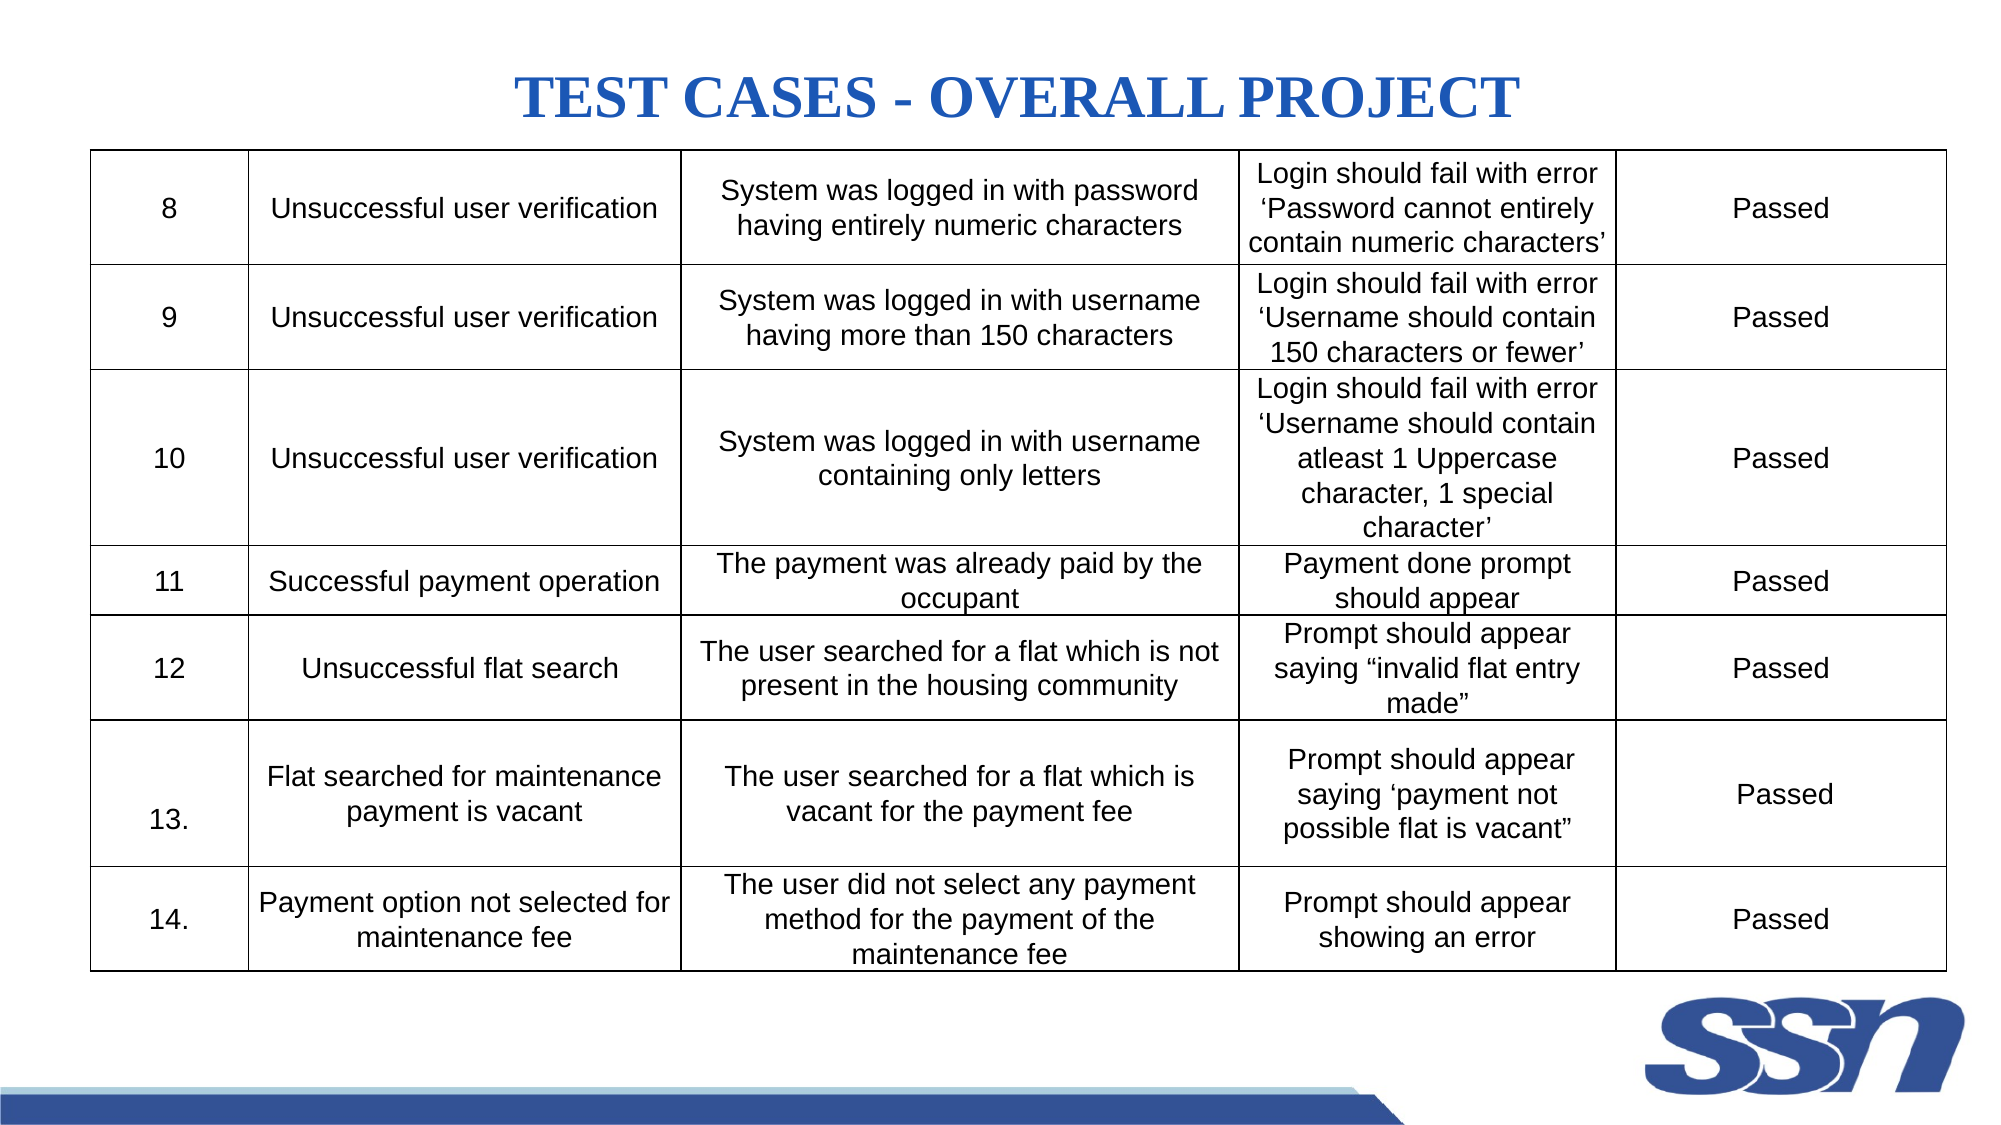

TEST CASES - OVERALL PROJECT
| 8 | Unsuccessful user verification | System was logged in with password having entirely numeric characters | Login should fail with error ‘Password cannot entirely contain numeric characters’ | Passed |
| --- | --- | --- | --- | --- |
| 9 | Unsuccessful user verification | System was logged in with username having more than 150 characters | Login should fail with error ‘Username should contain 150 characters or fewer’ | Passed |
| 10 | Unsuccessful user verification | System was logged in with username containing only letters | Login should fail with error ‘Username should contain atleast 1 Uppercase character, 1 special character’ | Passed |
| 11 | Successful payment operation | The payment was already paid by the occupant | Payment done prompt should appear | Passed |
| 12 | Unsuccessful flat search | The user searched for a flat which is not present in the housing community | Prompt should appear saying “invalid flat entry made” | Passed |
| 13. | Flat searched for maintenance payment is vacant | The user searched for a flat which is vacant for the payment fee | Prompt should appear saying ‘payment not possible flat is vacant” | Passed |
| 14. | Payment option not selected for maintenance fee | The user did not select any payment method for the payment of the maintenance fee | Prompt should appear showing an error | Passed |